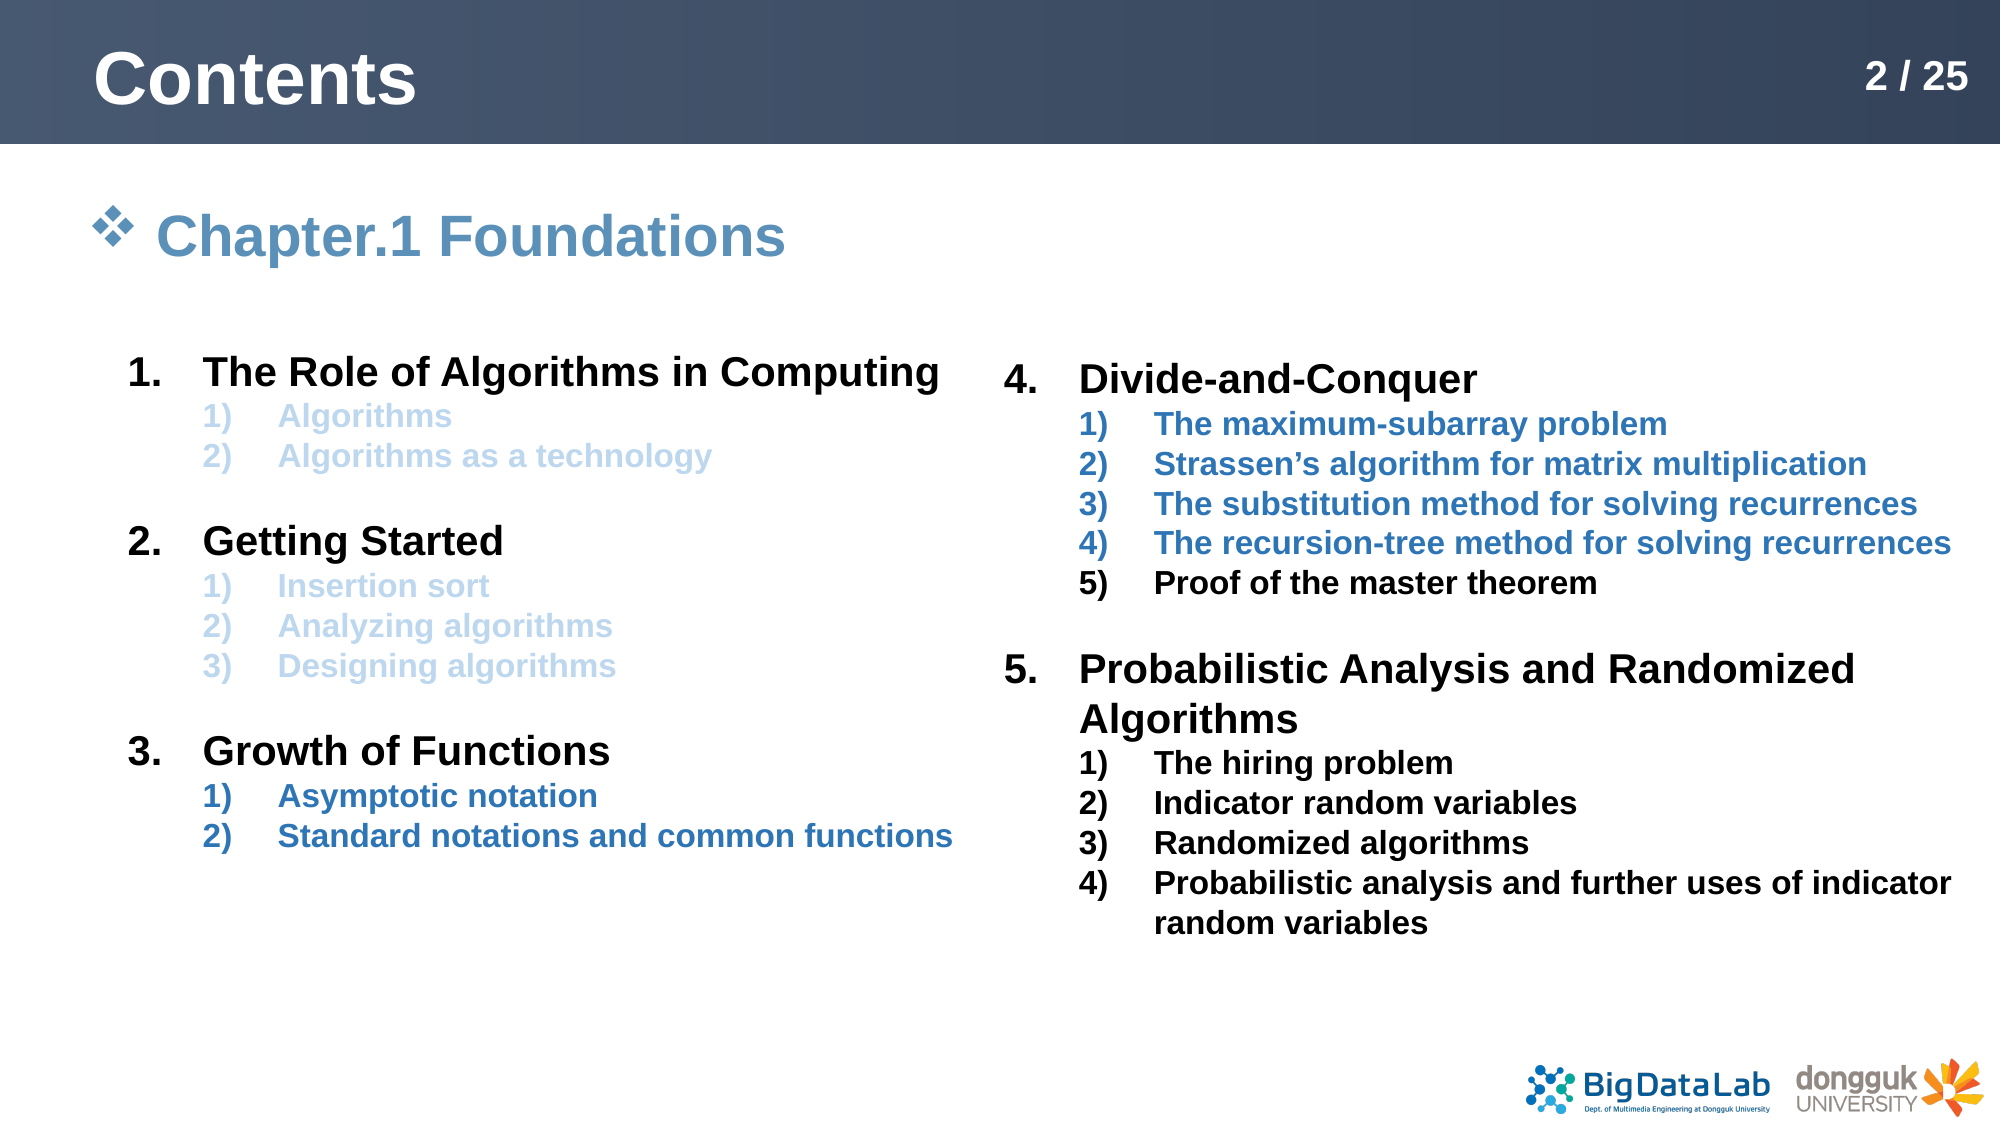

# Contents
2 / 25
 Chapter.1 Foundations

‘
;
0
Divide-and-Conquer
The maximum-subarray problem
Strassen’s algorithm for matrix multiplication
The substitution method for solving recurrences
The recursion-tree method for solving recurrences
Proof of the master theorem

Probabilistic Analysis and Randomized Algorithms
The hiring problem
Indicator random variables
Randomized algorithms
Probabilistic analysis and further uses of indicator random variables
The Role of Algorithms in Computing
Algorithms
Algorithms as a technology

Getting Started
Insertion sort
Analyzing algorithms
Designing algorithms

Growth of Functions
Asymptotic notation
Standard notations and common functions